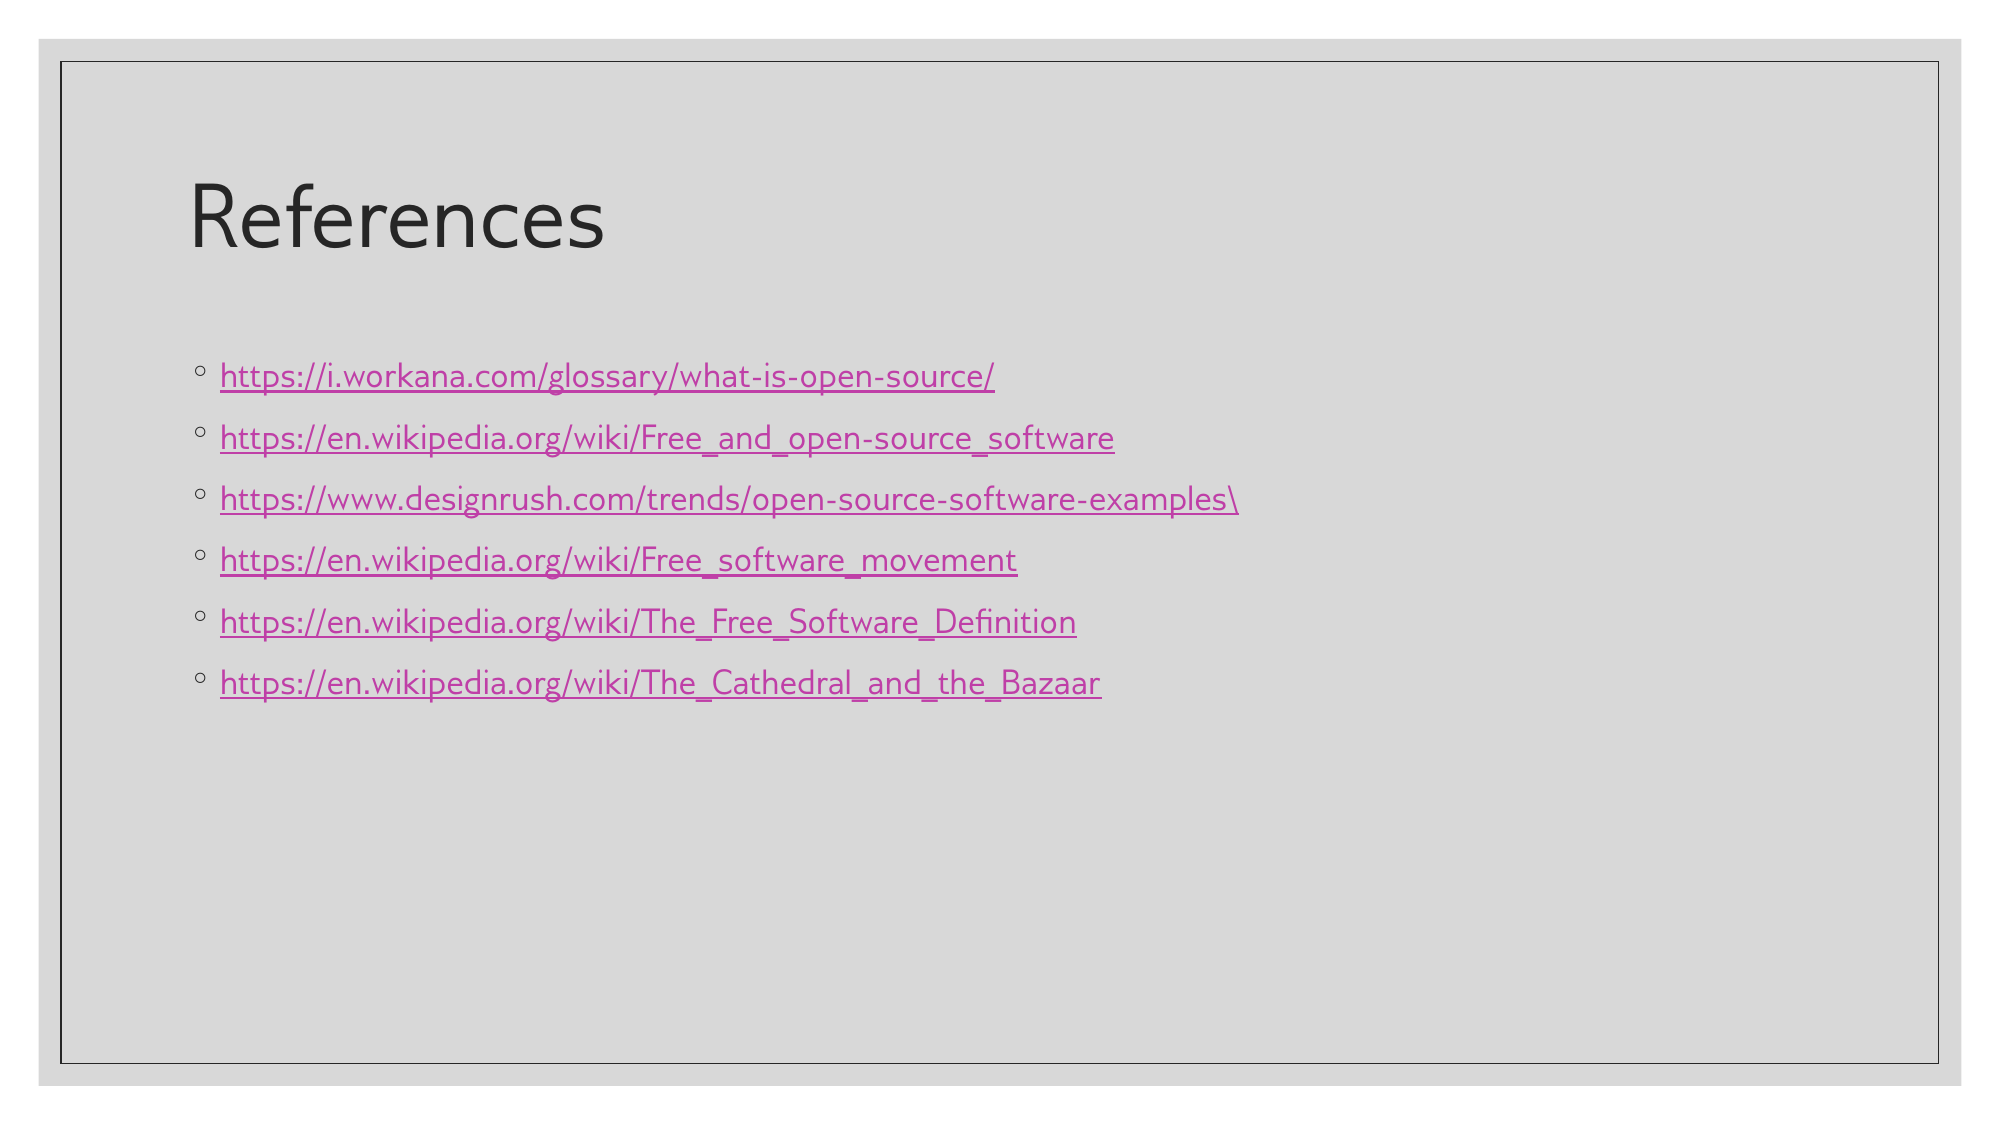

# References
https://i.workana.com/glossary/what-is-open-source/
https://en.wikipedia.org/wiki/Free_and_open-source_software
https://www.designrush.com/trends/open-source-software-examples\
https://en.wikipedia.org/wiki/Free_software_movement
https://en.wikipedia.org/wiki/The_Free_Software_Definition
https://en.wikipedia.org/wiki/The_Cathedral_and_the_Bazaar